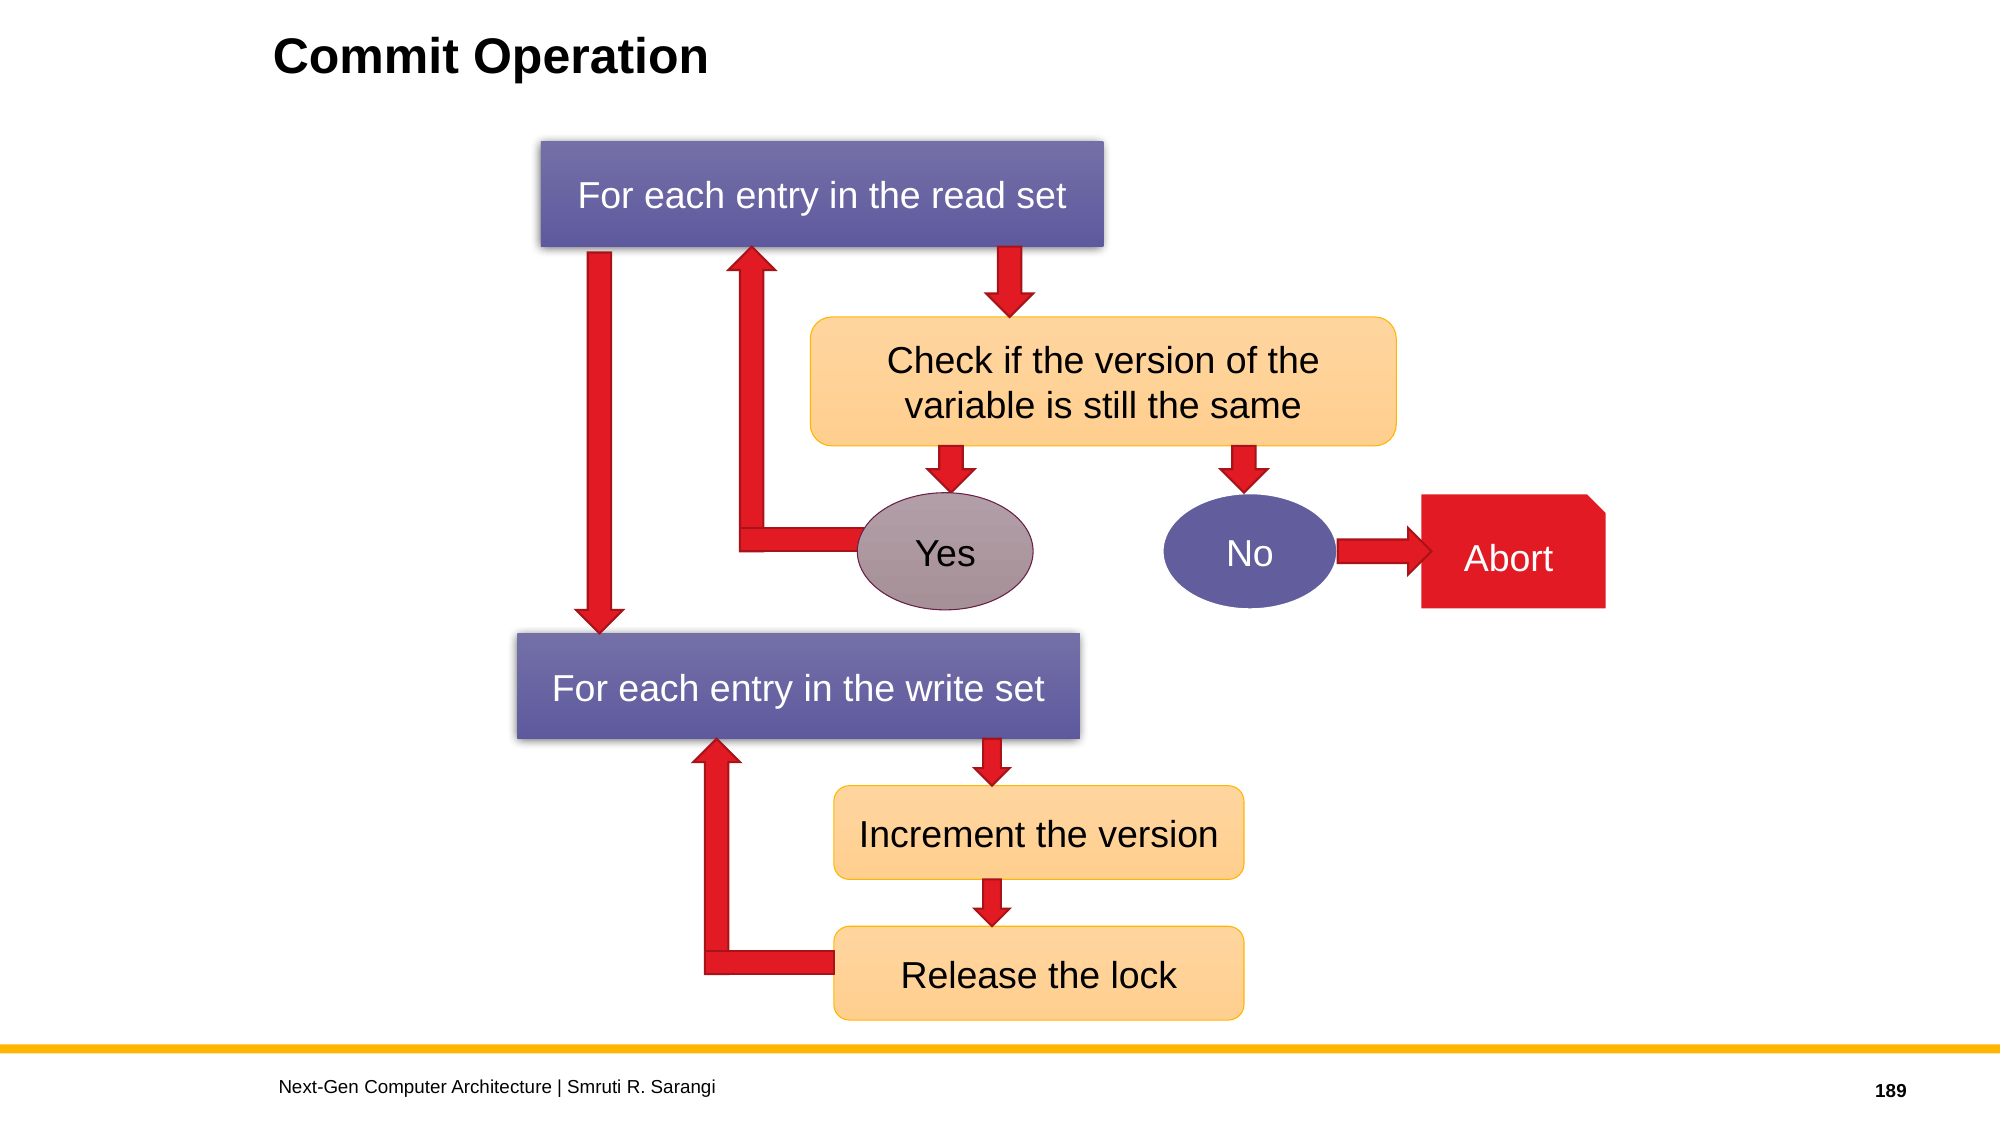

# Commit Operation
For each entry in the read set

Check if the version of the variable is still the same

Yes
No
Abort

For each entry in the write set

Increment the version

Release the lock

Next-Gen Computer Architecture | Smruti R. Sarangi
189